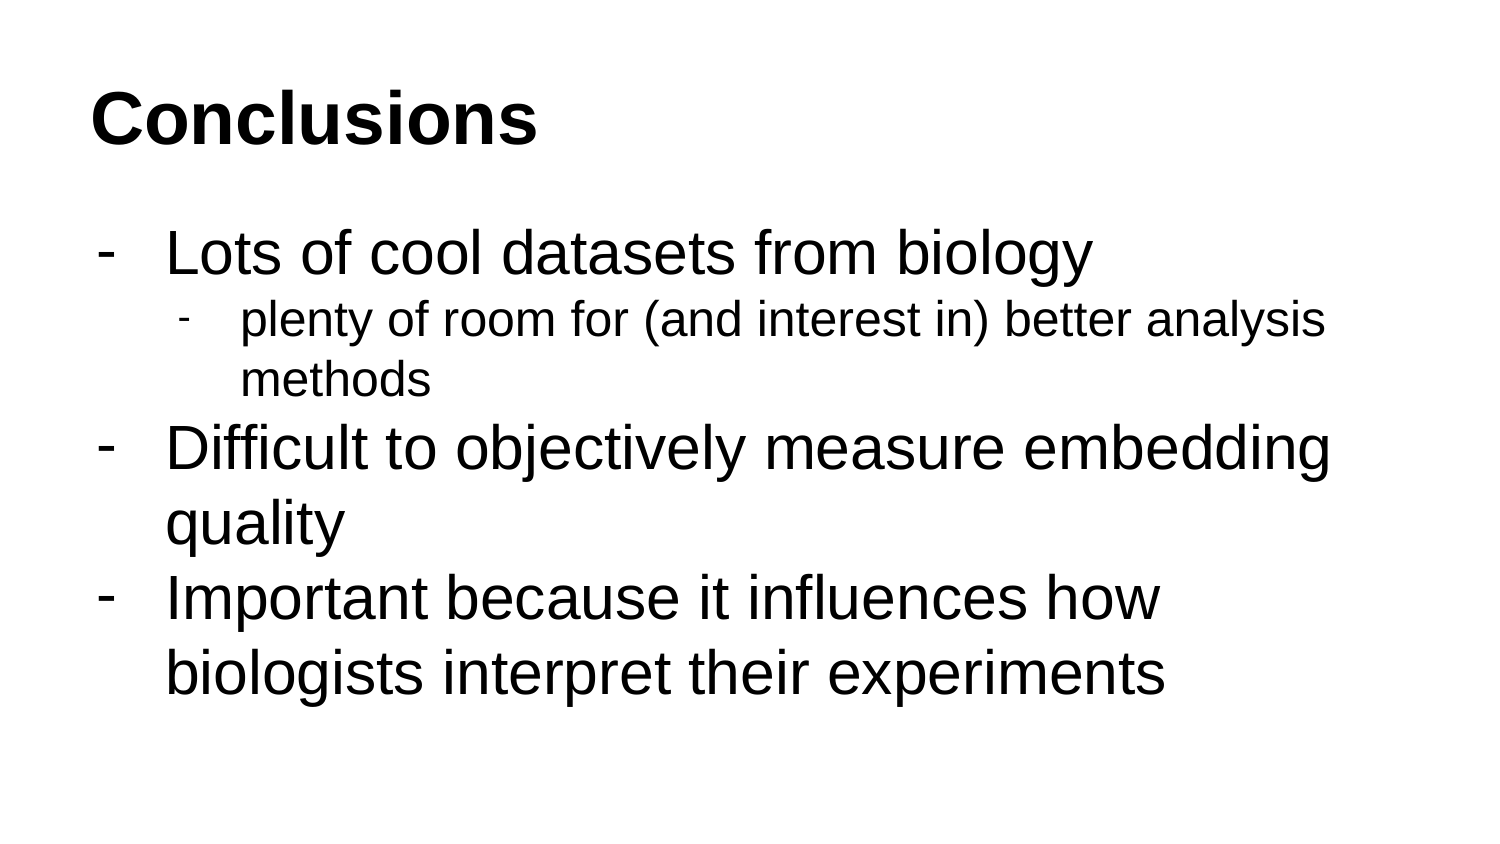

# Conclusions
Lots of cool datasets from biology
plenty of room for (and interest in) better analysis methods
Difficult to objectively measure embedding quality
Important because it influences how biologists interpret their experiments